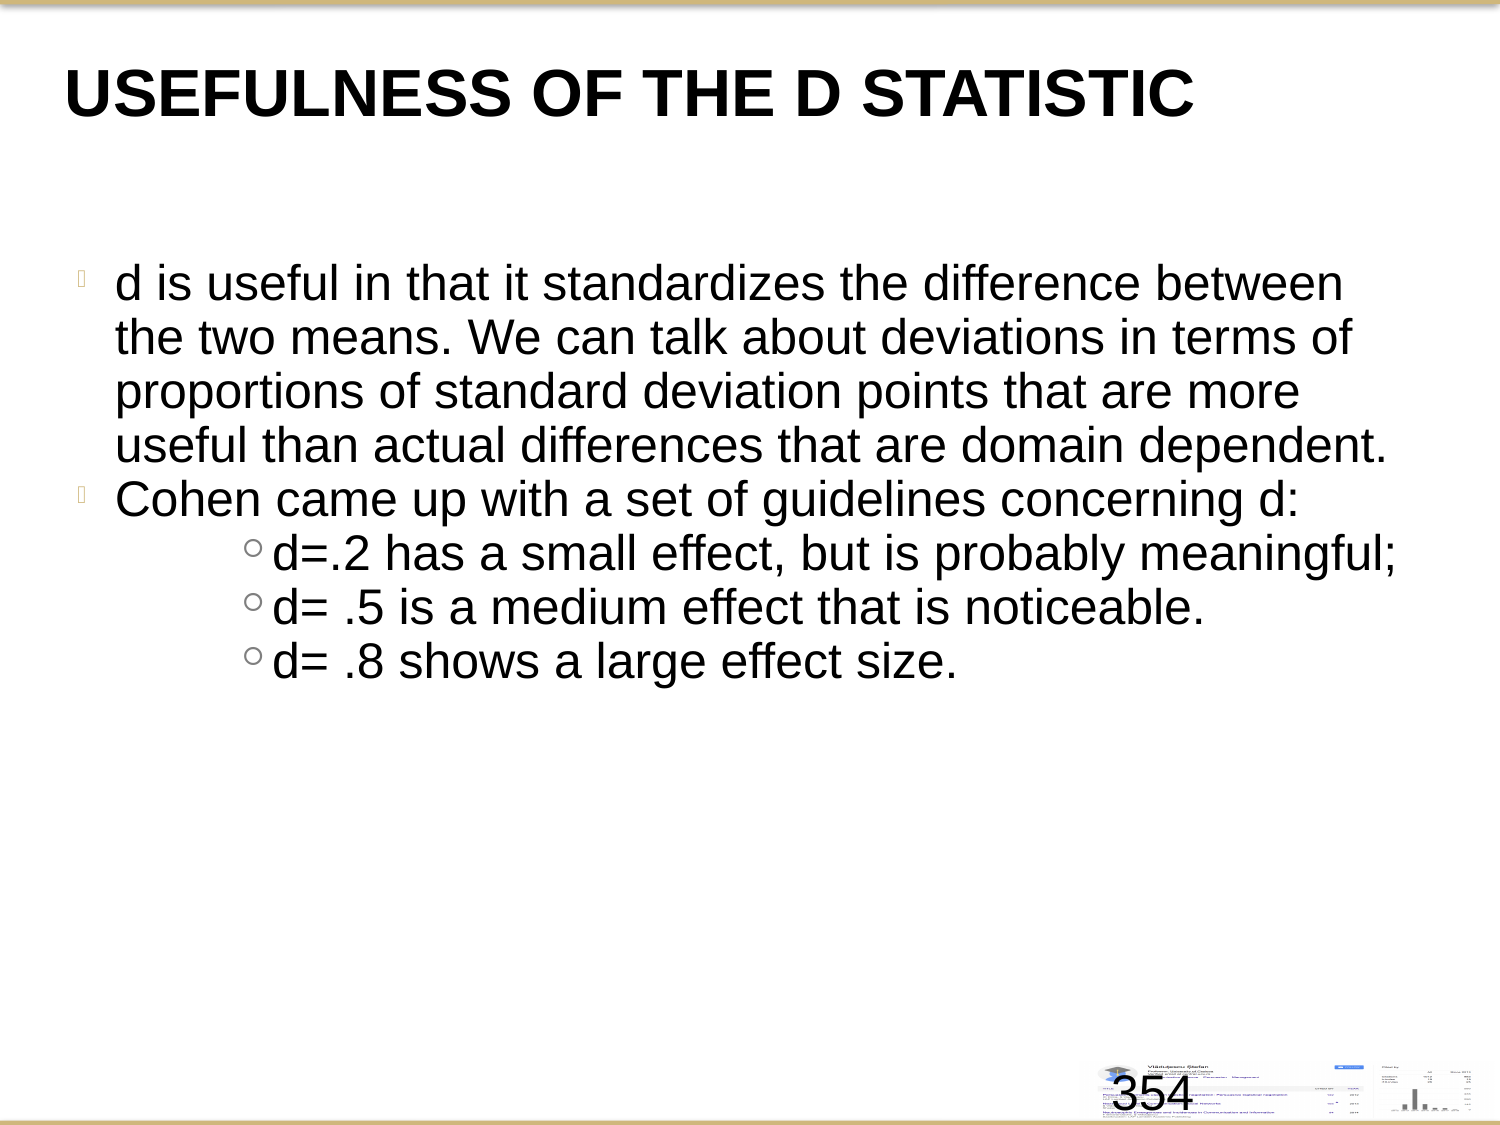

Usefulness of the d statistic
d is useful in that it standardizes the difference between the two means. We can talk about deviations in terms of proportions of standard deviation points that are more useful than actual differences that are domain dependent.
Cohen came up with a set of guidelines concerning d:
d=.2 has a small effect, but is probably meaningful;
d= .5 is a medium effect that is noticeable.
d= .8 shows a large effect size.
354